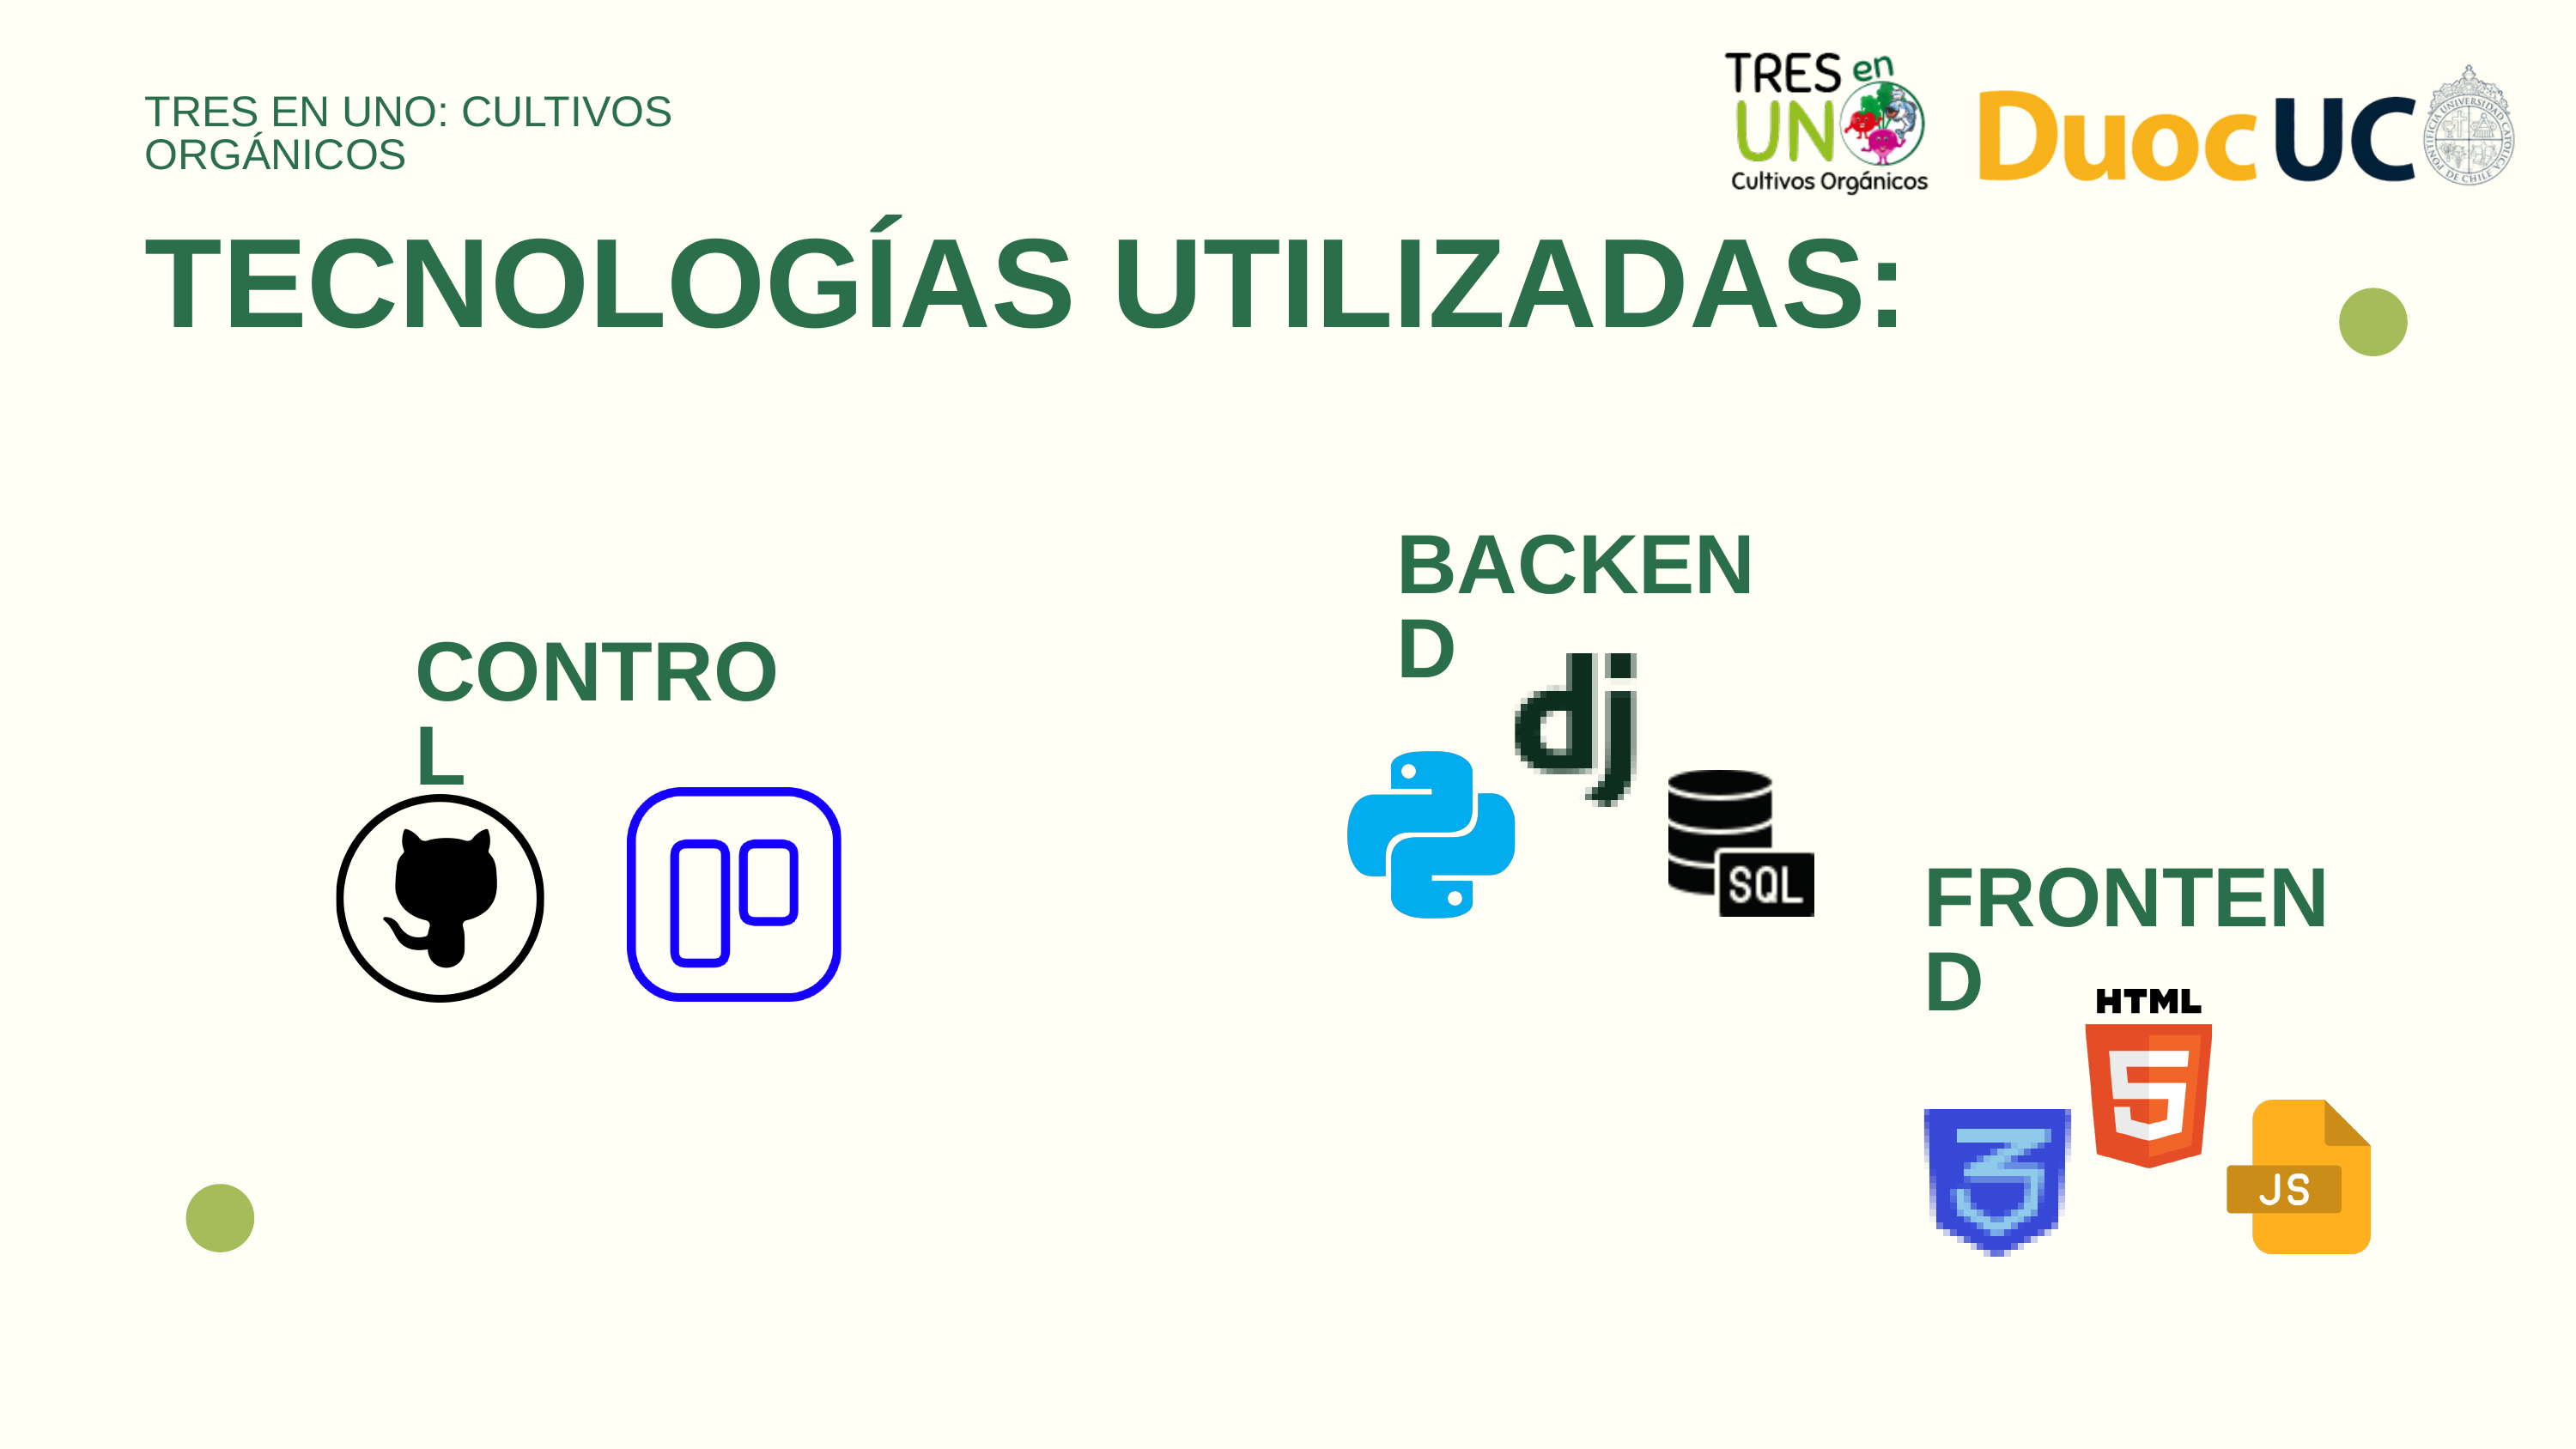

TRES EN UNO: CULTIVOS ORGÁNICOS
TECNOLOGÍAS UTILIZADAS:

BACKEND
CONTROL

FRONTEND